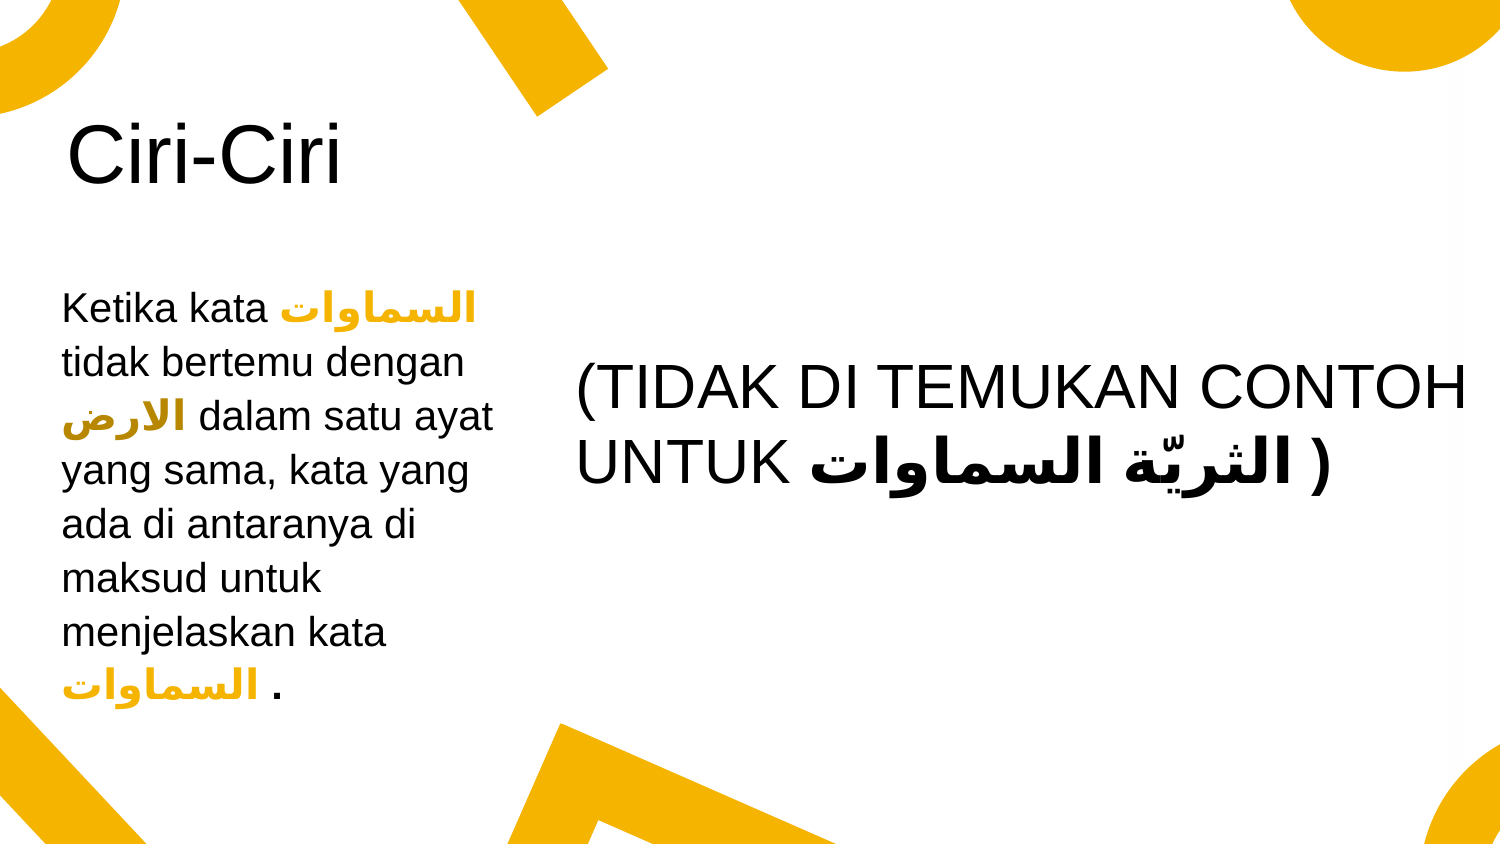

Ciri-Ciri
01

اِنَّ فِيْ خَلْقِ السَّمٰوٰتِ وَالْاَرْضِ وَاخْتِلَافِ الَّيْلِ وَالنَّهَارِ وَالْفُلْكِ الَّتِيْ تَجْرِيْ فِى الْبَحْرِ بِمَا يَنْفَعُ النَّاسَ (البقرة :164)
اَفَغَيْرَ دِيْنِ اللّٰهِ يَبْغُوْنَ وَلَهٗ ٓ اَسْلَمَ مَنْ فِى السَّمٰوٰتِ وَالْاَرْضِ طَوْعًا وَّكَرْهًا وَّاِلَيْهِ يُرْجَعُوْنَ (آل عمران :83)
وَسَارِعُوْٓا اِلٰى مَغْفِرَةٍ مِّنْ رَّبِّكُمْ وَجَنَّةٍ عَرْضُهَا السَّمٰوٰتُ وَالْاَرْضُۙ اُعِدَّتْ لِلْمُتَّقِيْنَۙ (آل عمران :133)

Ketika kata السماوات tidak bertemu dengan الارض dalam satu ayat yang sama, kata yang ada di antaranya di maksud untuk menjelaskan kata السماوات .
الغازية
السماوات
(TIDAK DI TEMUKAN CONTOH UNTUK الثريّة السماوات )
Langit Al-Ghaziyyah